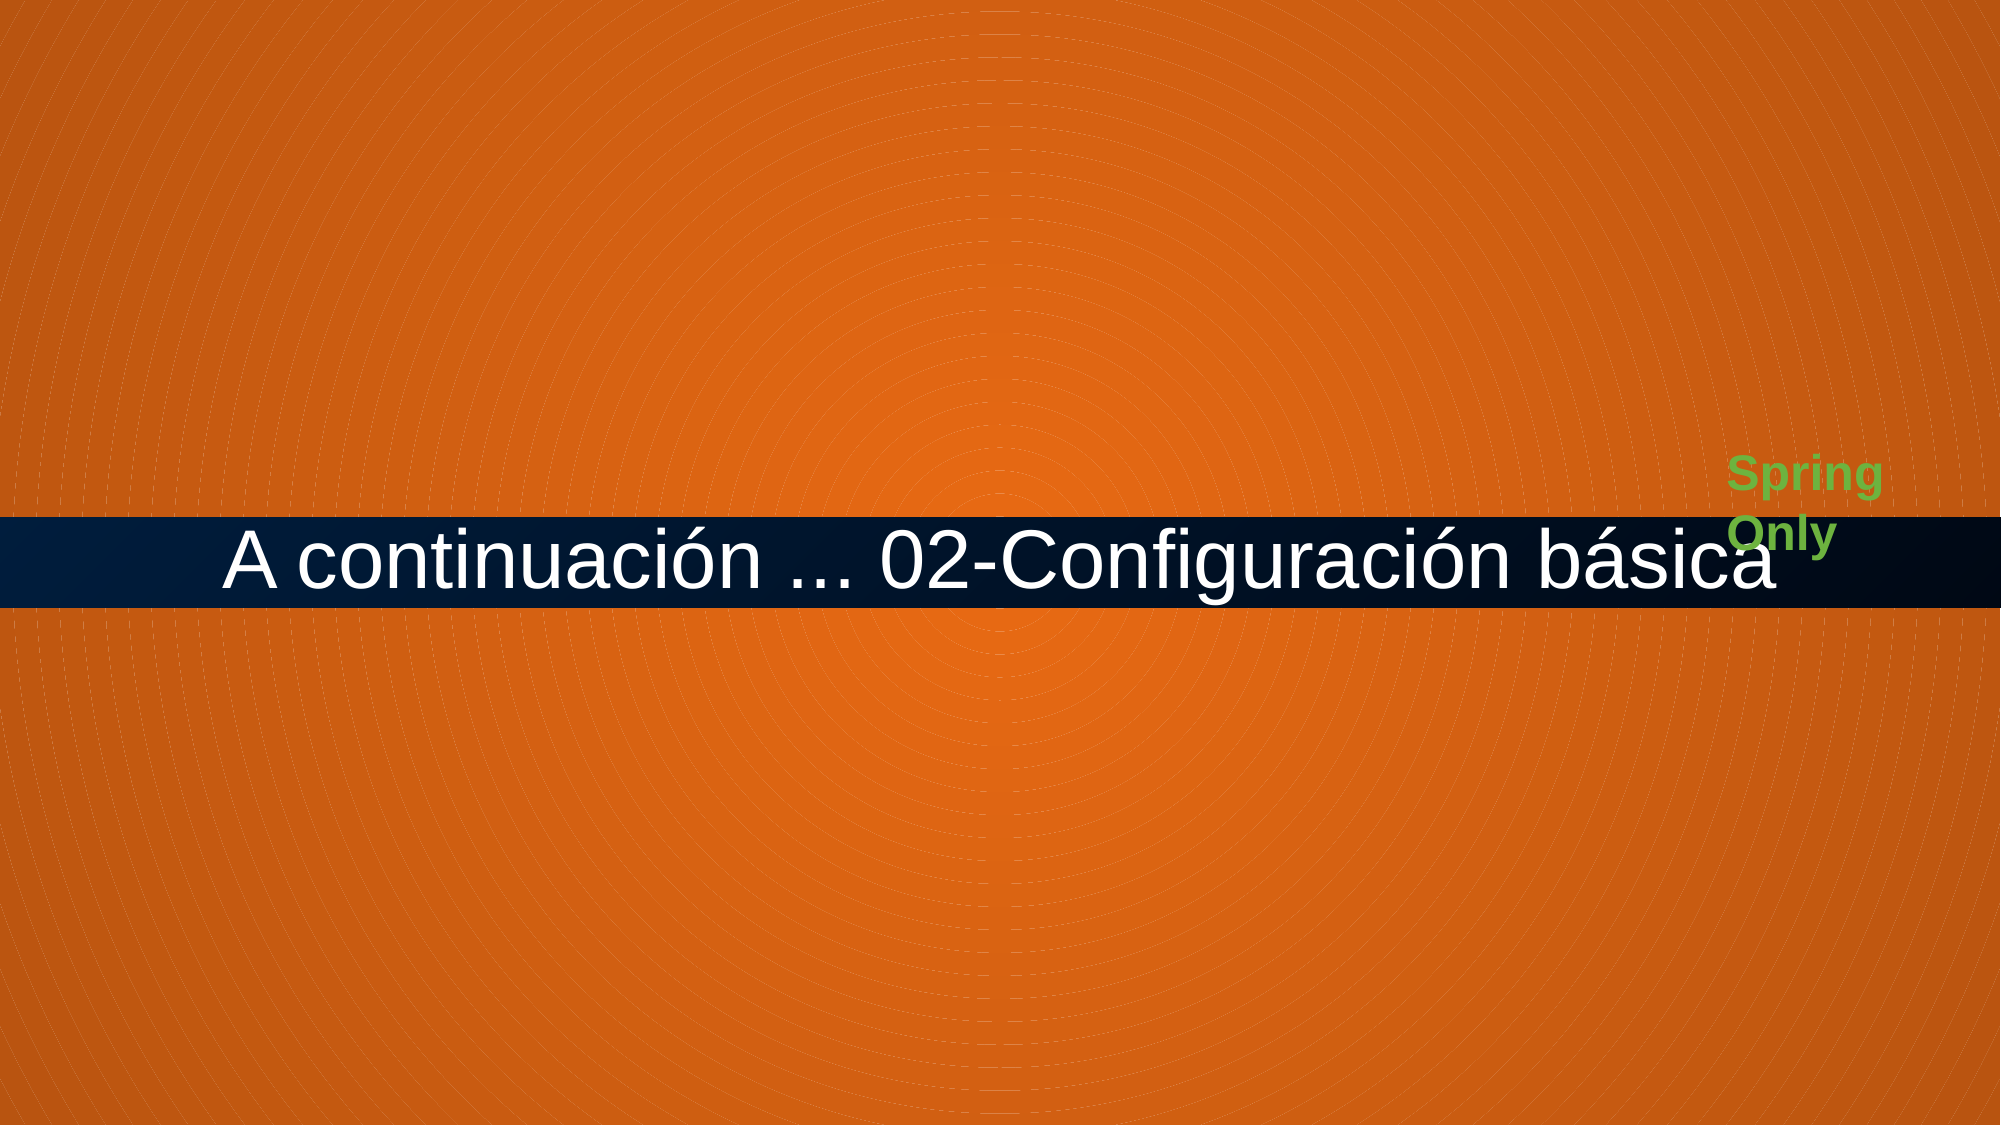

Spring Only
# A continuación ... 02-Configuración básica